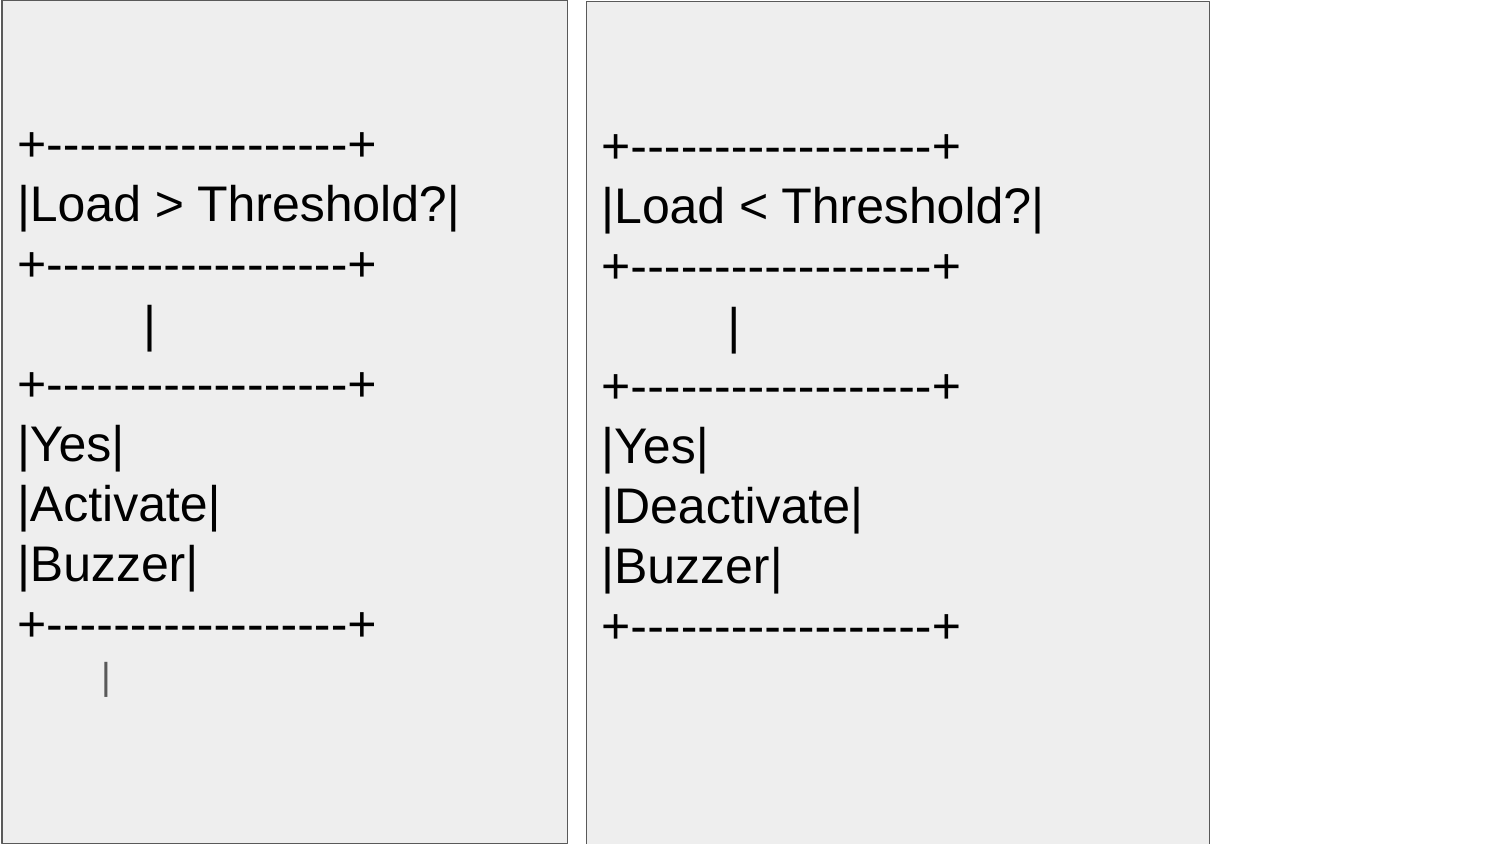

+------------------+
|Load > Threshold?|
+------------------+
         |
+------------------+
|Yes|
|Activate|
|Buzzer|
+------------------+
        |

+------------------+
|Load < Threshold?|
+------------------+
         |
+------------------+
|Yes|
|Deactivate|
|Buzzer|
+------------------+